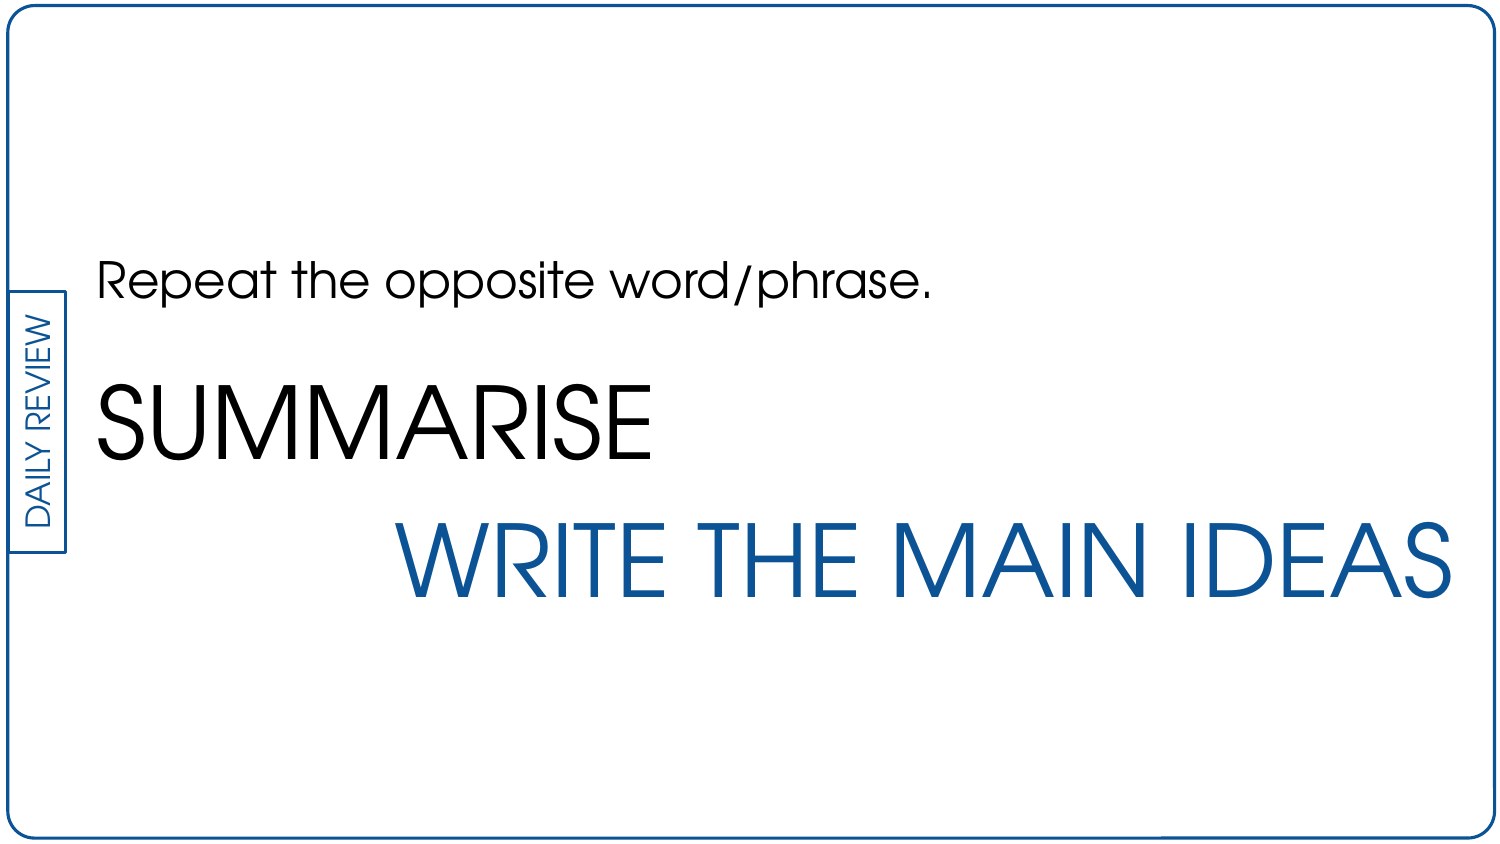

Repeat the opposite word/phrase.
SUMMARISE
WRITE THE MAIN IDEAS